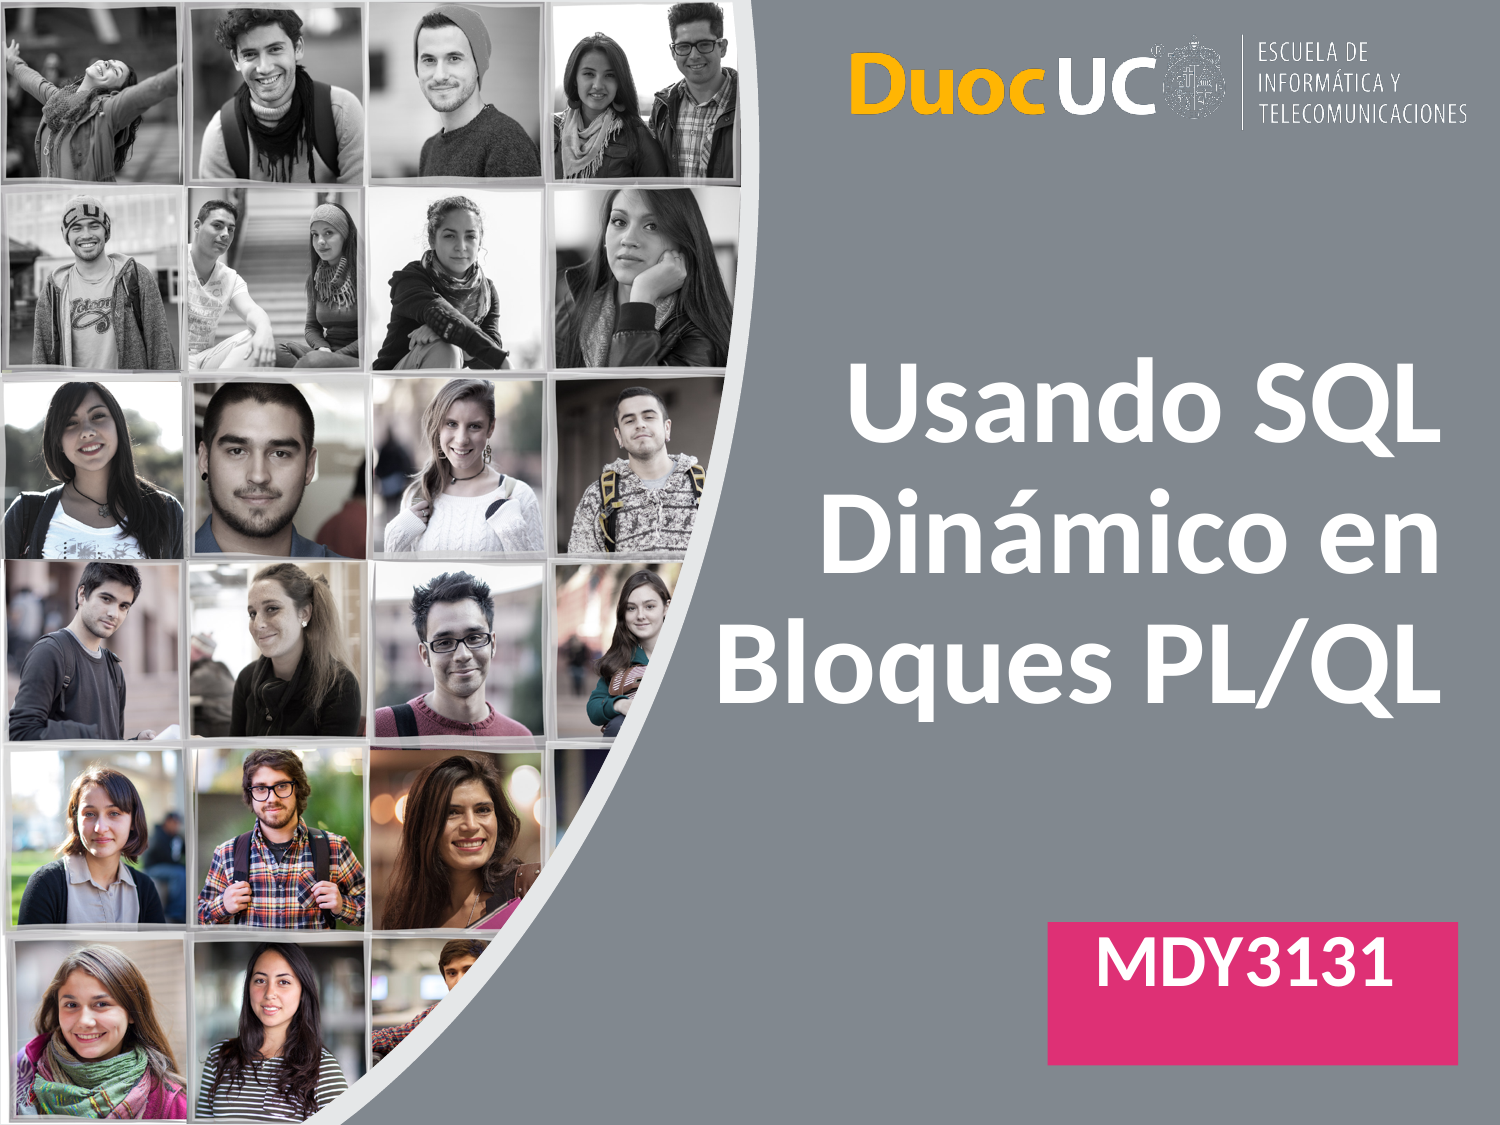

# Usando SQL Dinámico en Bloques PL/QL
MDY3131